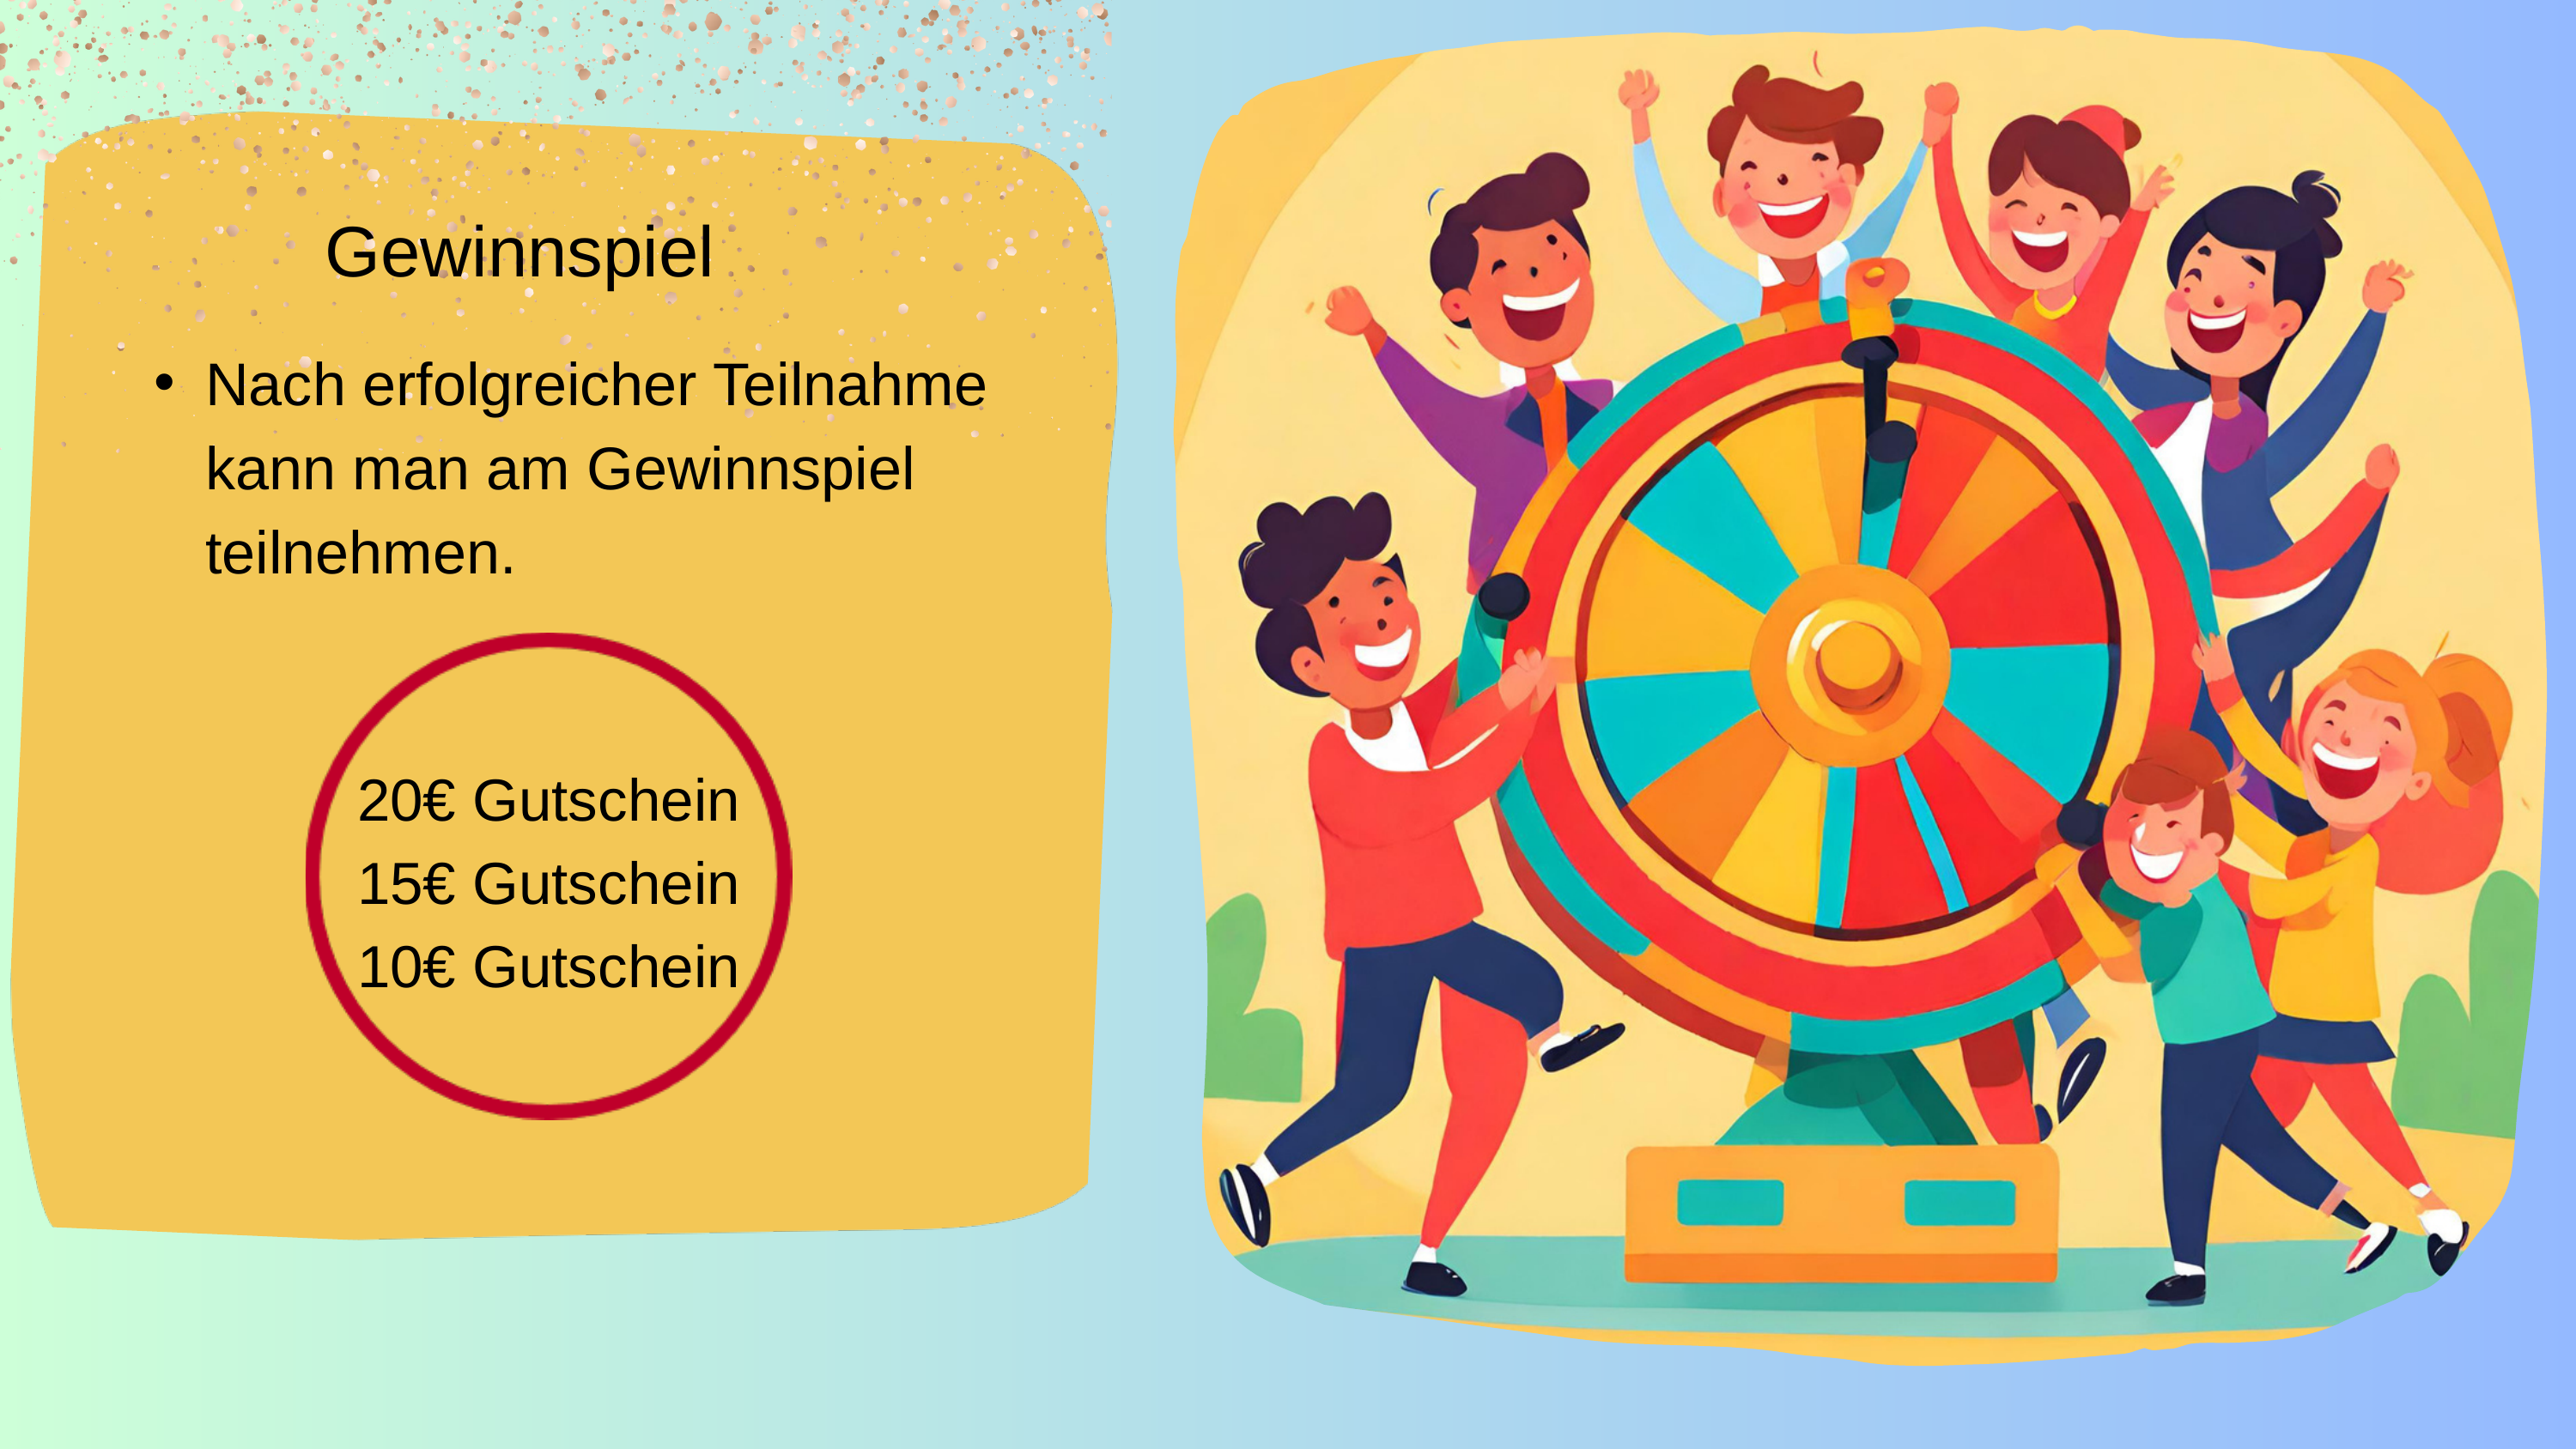

Gewinnspiel
Nach erfolgreicher Teilnahme kann man am Gewinnspiel teilnehmen.

20€ Gutschein
15€ Gutschein
10€ Gutschein